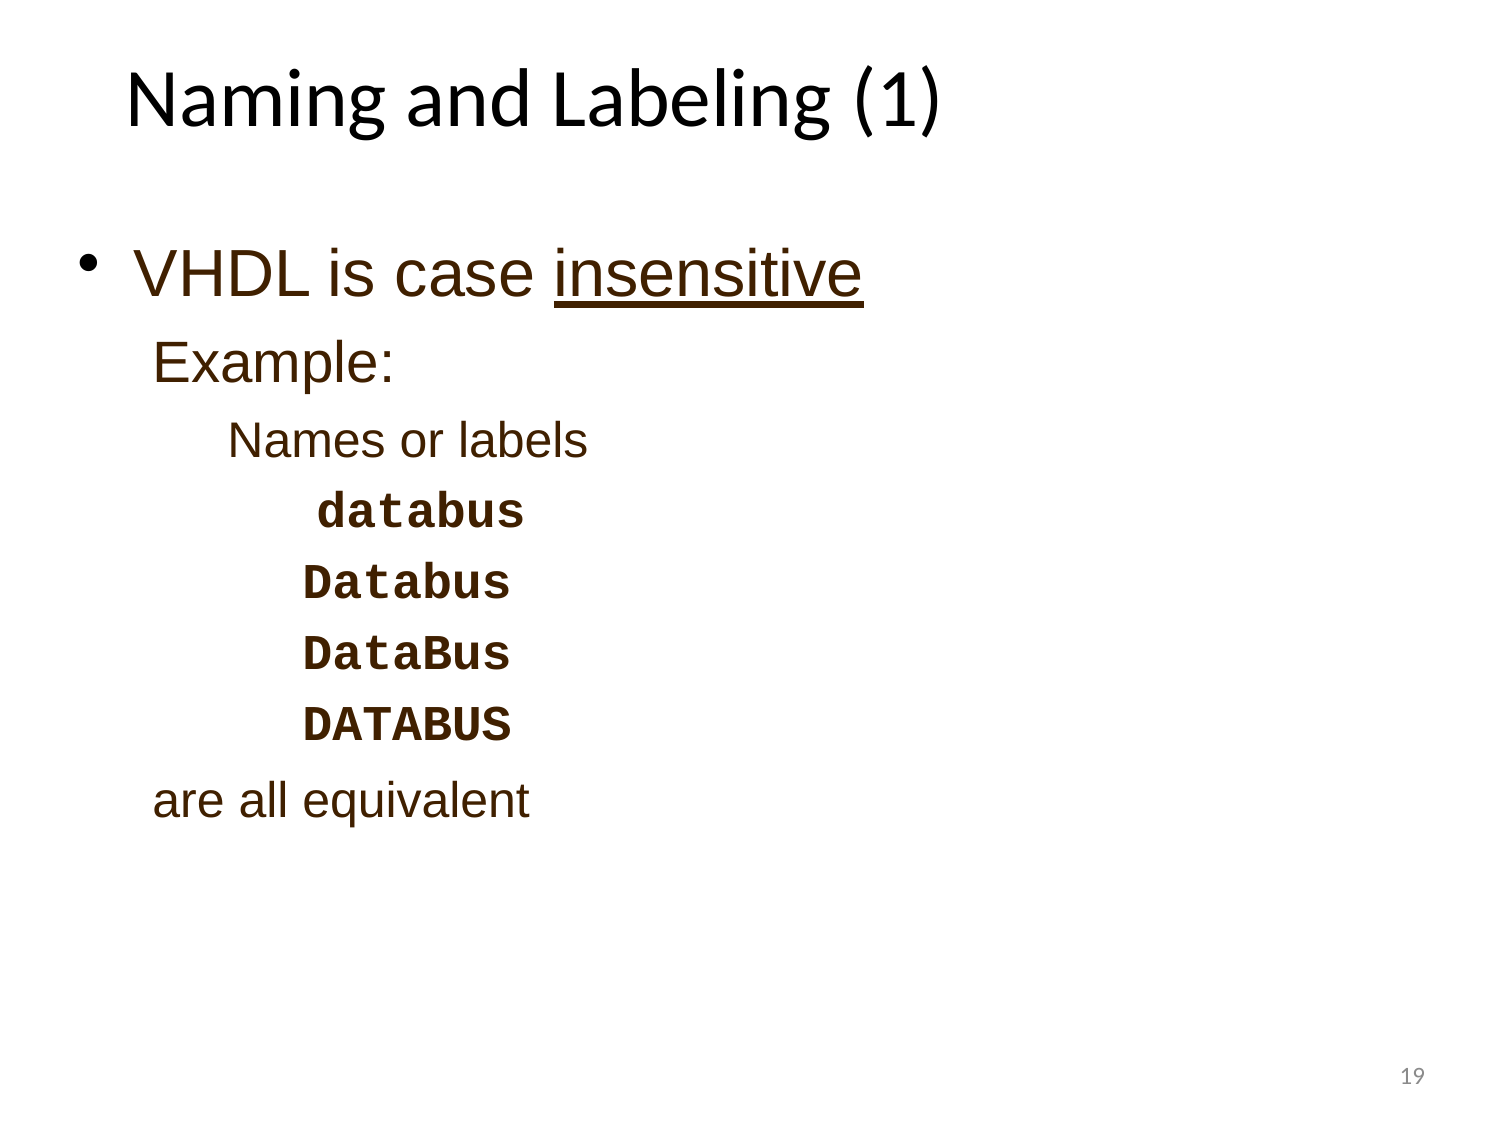

19
# Naming and Labeling (1)
VHDL is case insensitive
Example:
Names or labels  databus  Databus  DataBus  DATABUS
are all equivalent